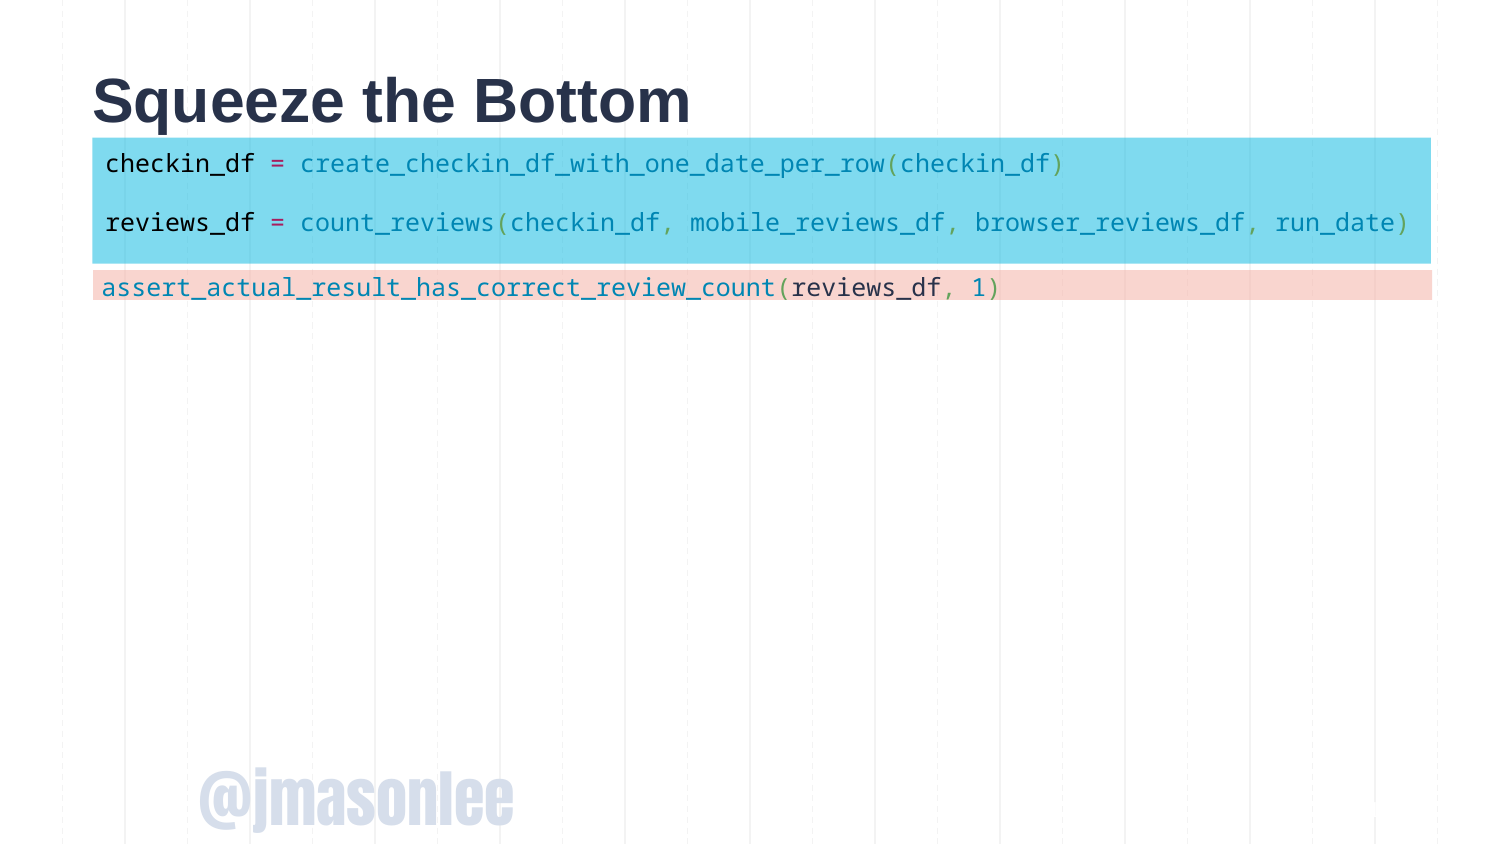

checkin_df = create_checkin_df_with_one_date_per_row(checkin_df)
reviews_df = count_reviews(checkin_df, mobile_reviews_df, browser_reviews_df, run_date)
checkin_df = count_checkins(checkin_df, run_date)
tips_df = count_tips(tips_df, run_date)
# Squeeze the Bottom

checkin_df = create_checkin_df_with_one_date_per_row(checkin_df)
reviews_df = count_reviews(checkin_df, mobile_reviews_df, browser_reviews_df, run_date)
assert_actual_result_has_correct_review_count(reviews_df, 1)

@jmasonlee
117